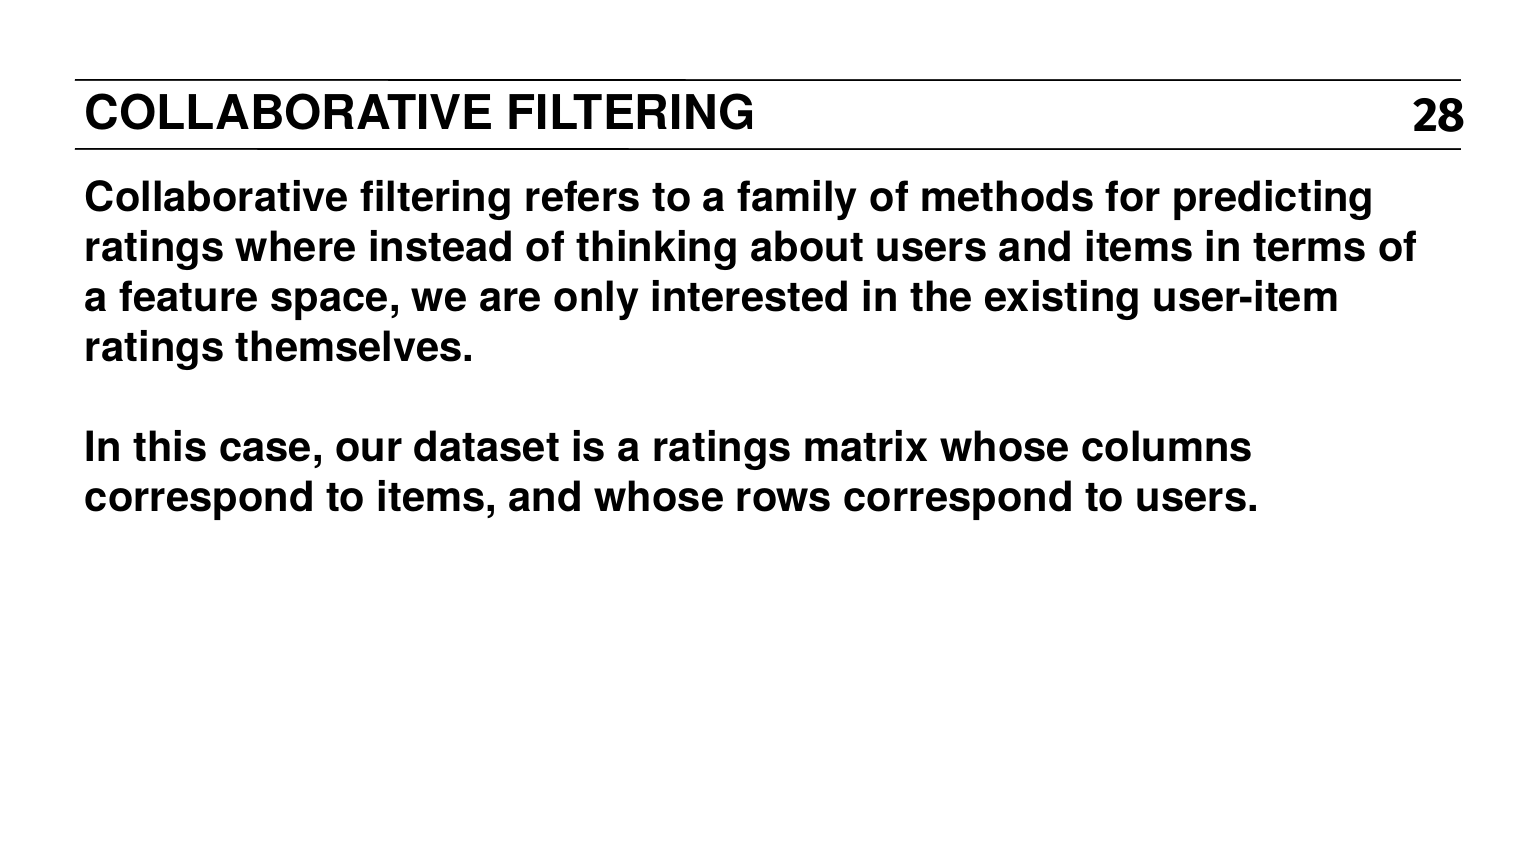

# COLLABORATIVE FILTERING
28

Collaborative filtering refers to a family of methods for predicting ratings where instead of thinking about users and items in terms of a feature space, we are only interested in the existing user-item ratings themselves.

In this case, our dataset is a ratings matrix whose columns correspond to items, and whose rows correspond to users.